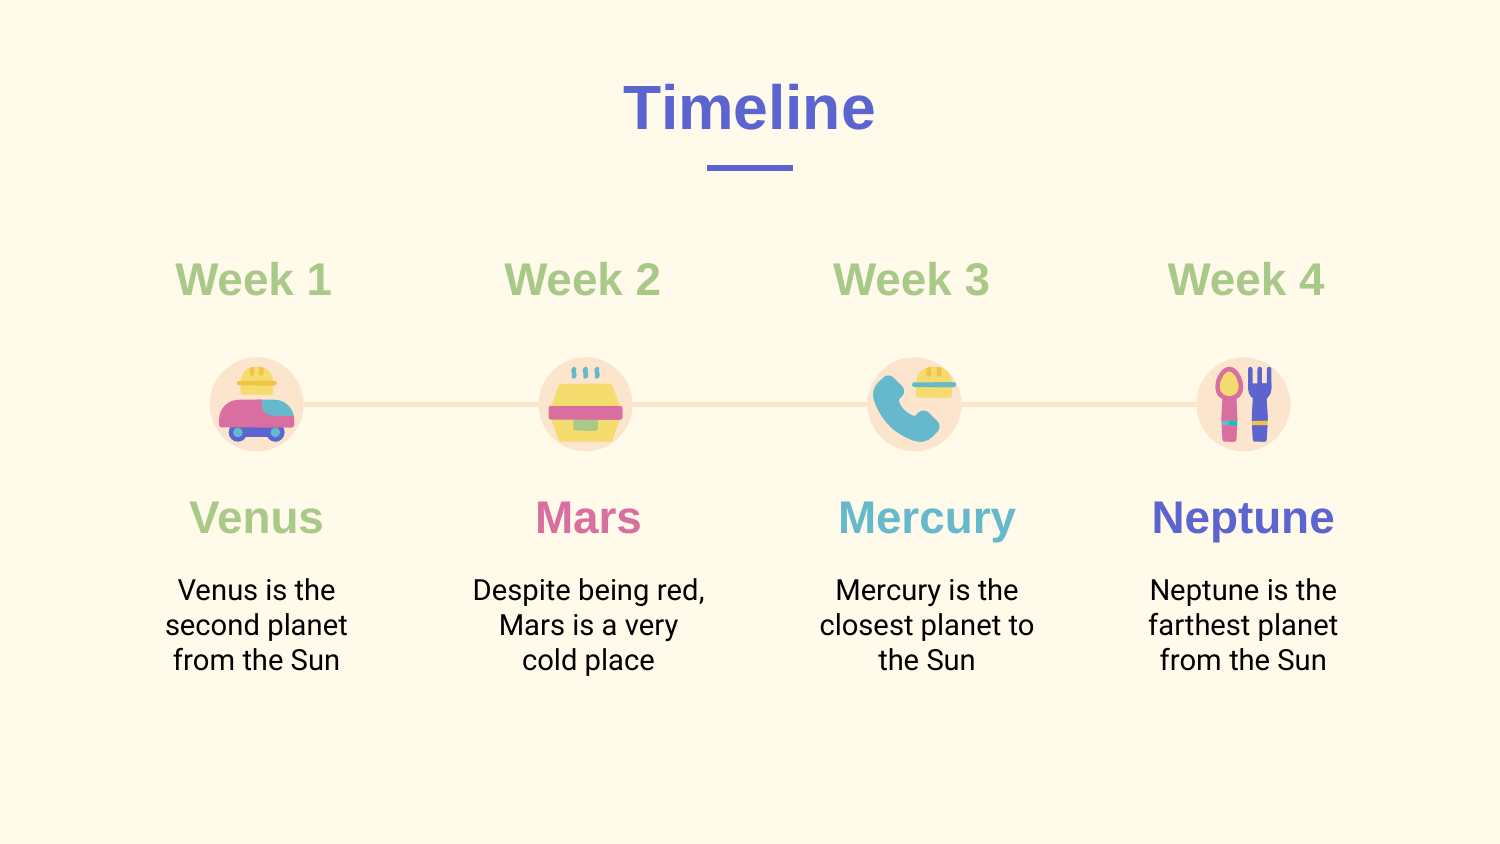

# Timeline
Week 3
Week 4
Week 1
Week 2

Venus
Mars
Mercury
Neptune
Venus is the second planet from the Sun
Despite being red, Mars is a very cold place
Mercury is the closest planet to the Sun

Neptune is the farthest planet from the Sun